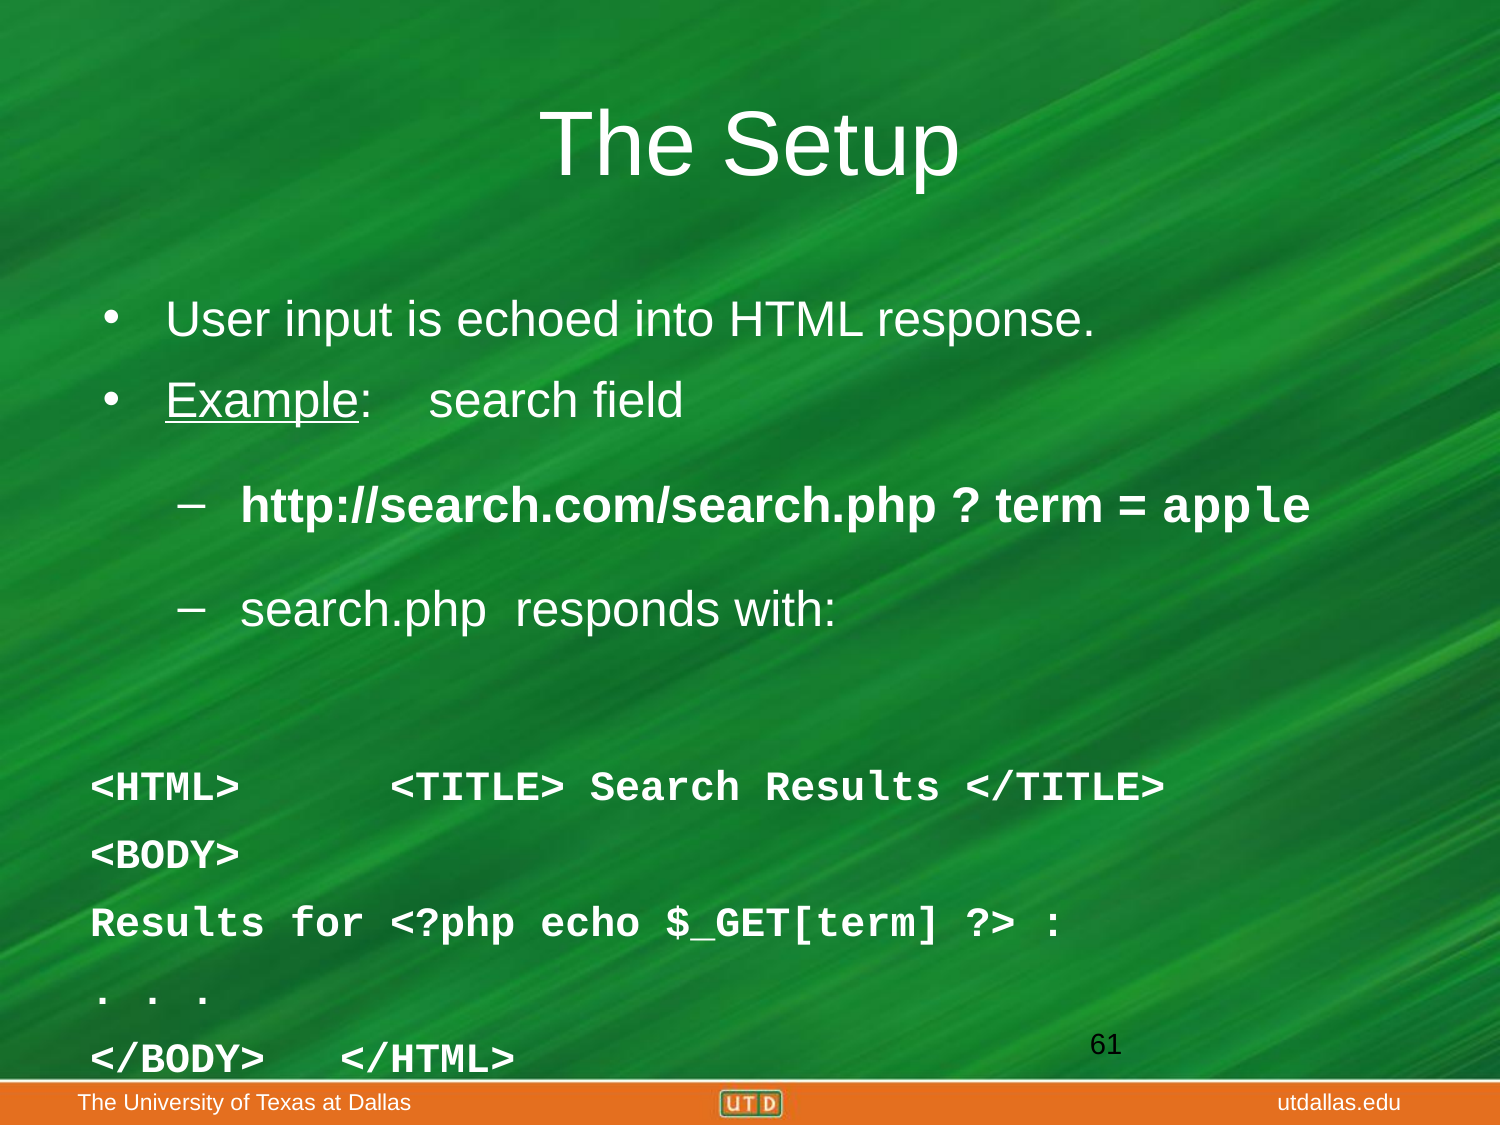

# The Setup
User input is echoed into HTML response.
Example:    search field
http://search.com/search.php ? term = apple
search.php  responds with:

<HTML>	<TITLE> Search Results </TITLE>
<BODY>
Results for <?php echo $_GET[term] ?> :
. . .
</BODY>   </HTML>

61